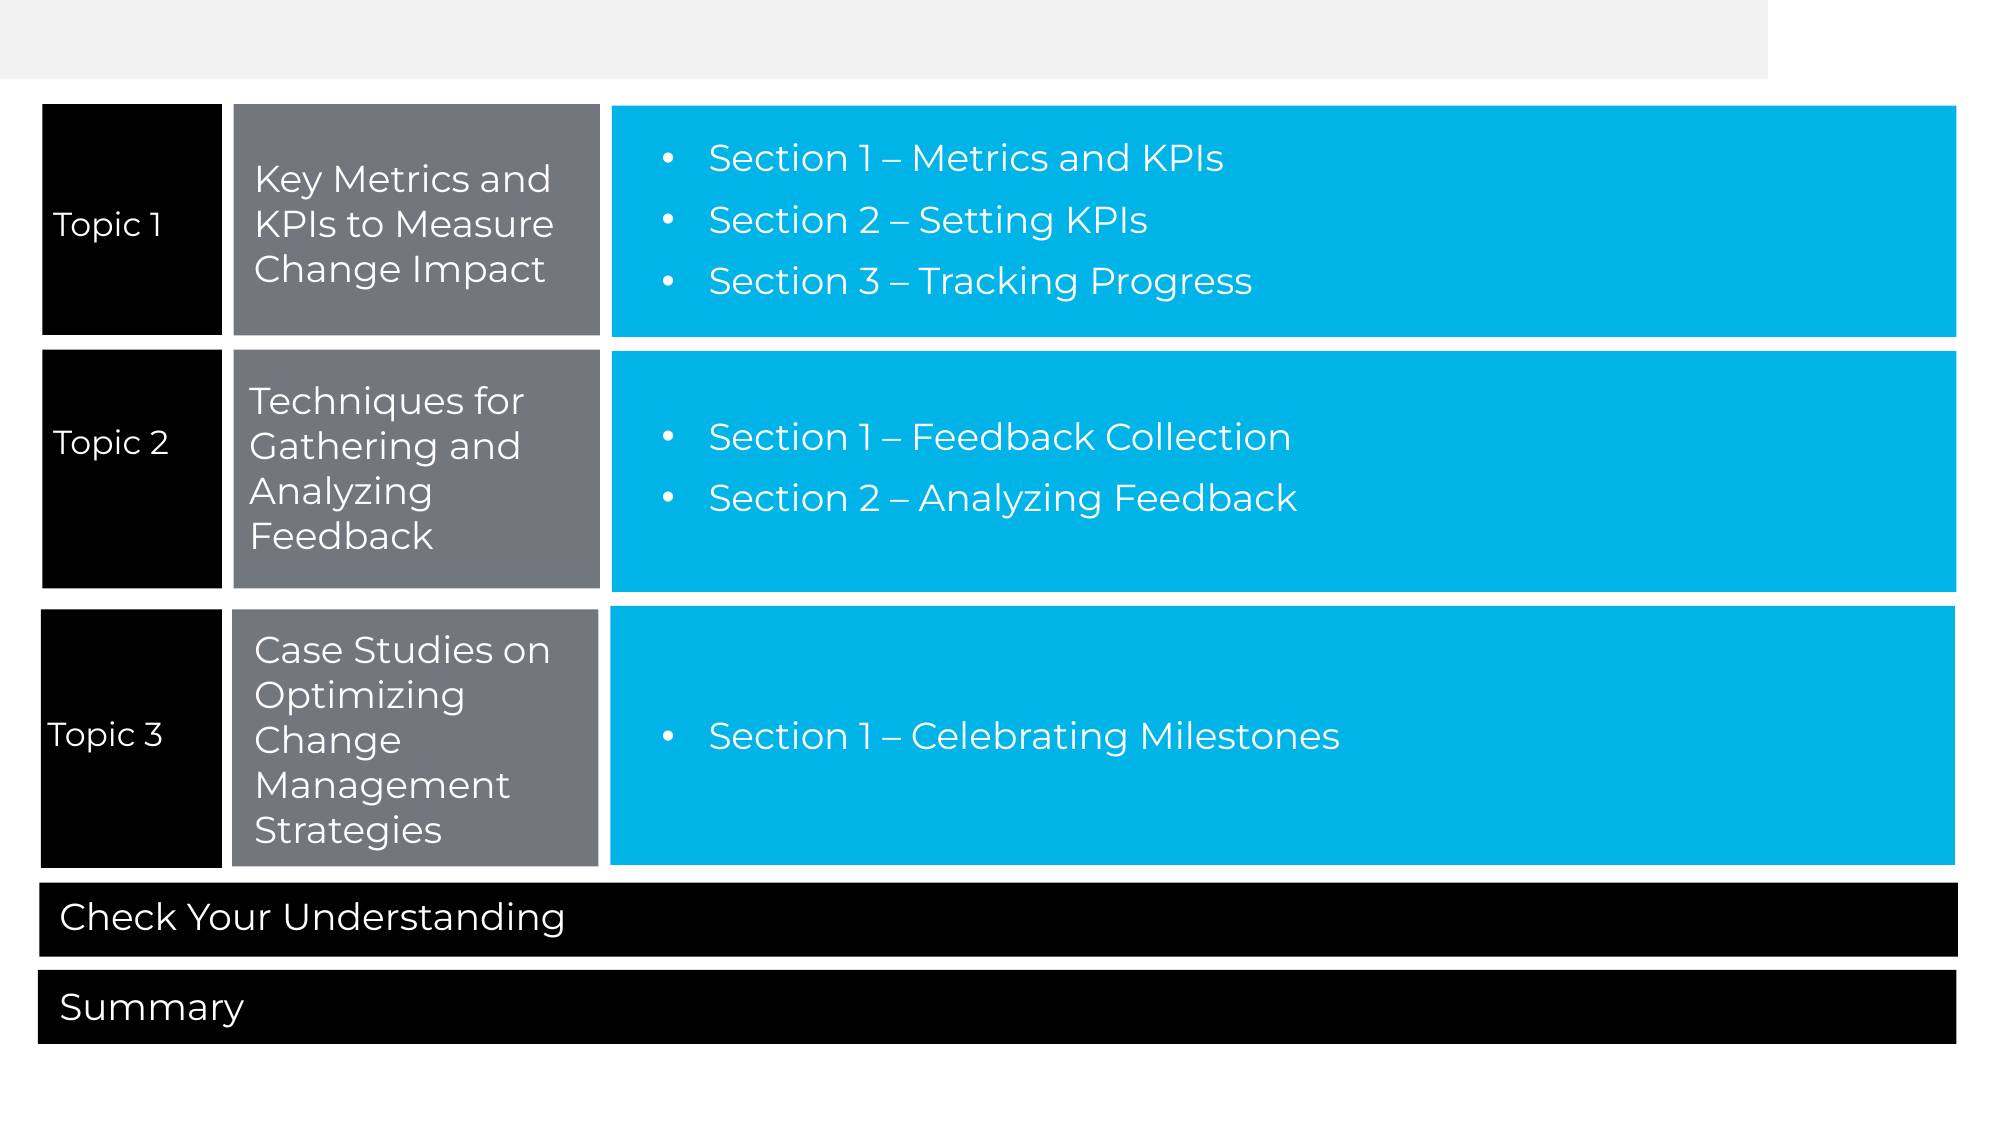

Section 1 – Metrics and KPIs
Section 2 – Setting KPIs
Section 3 – Tracking Progress
Key Metrics and KPIs to Measure Change Impact
Topic 1

Techniques for Gathering and Analyzing Feedback
Section 1 – Feedback Collection
Section 2 – Analyzing Feedback
Topic 2

Case Studies on Optimizing Change Management Strategies
Topic 3
Section 1 – Celebrating Milestones

Check Your Understanding

Summary